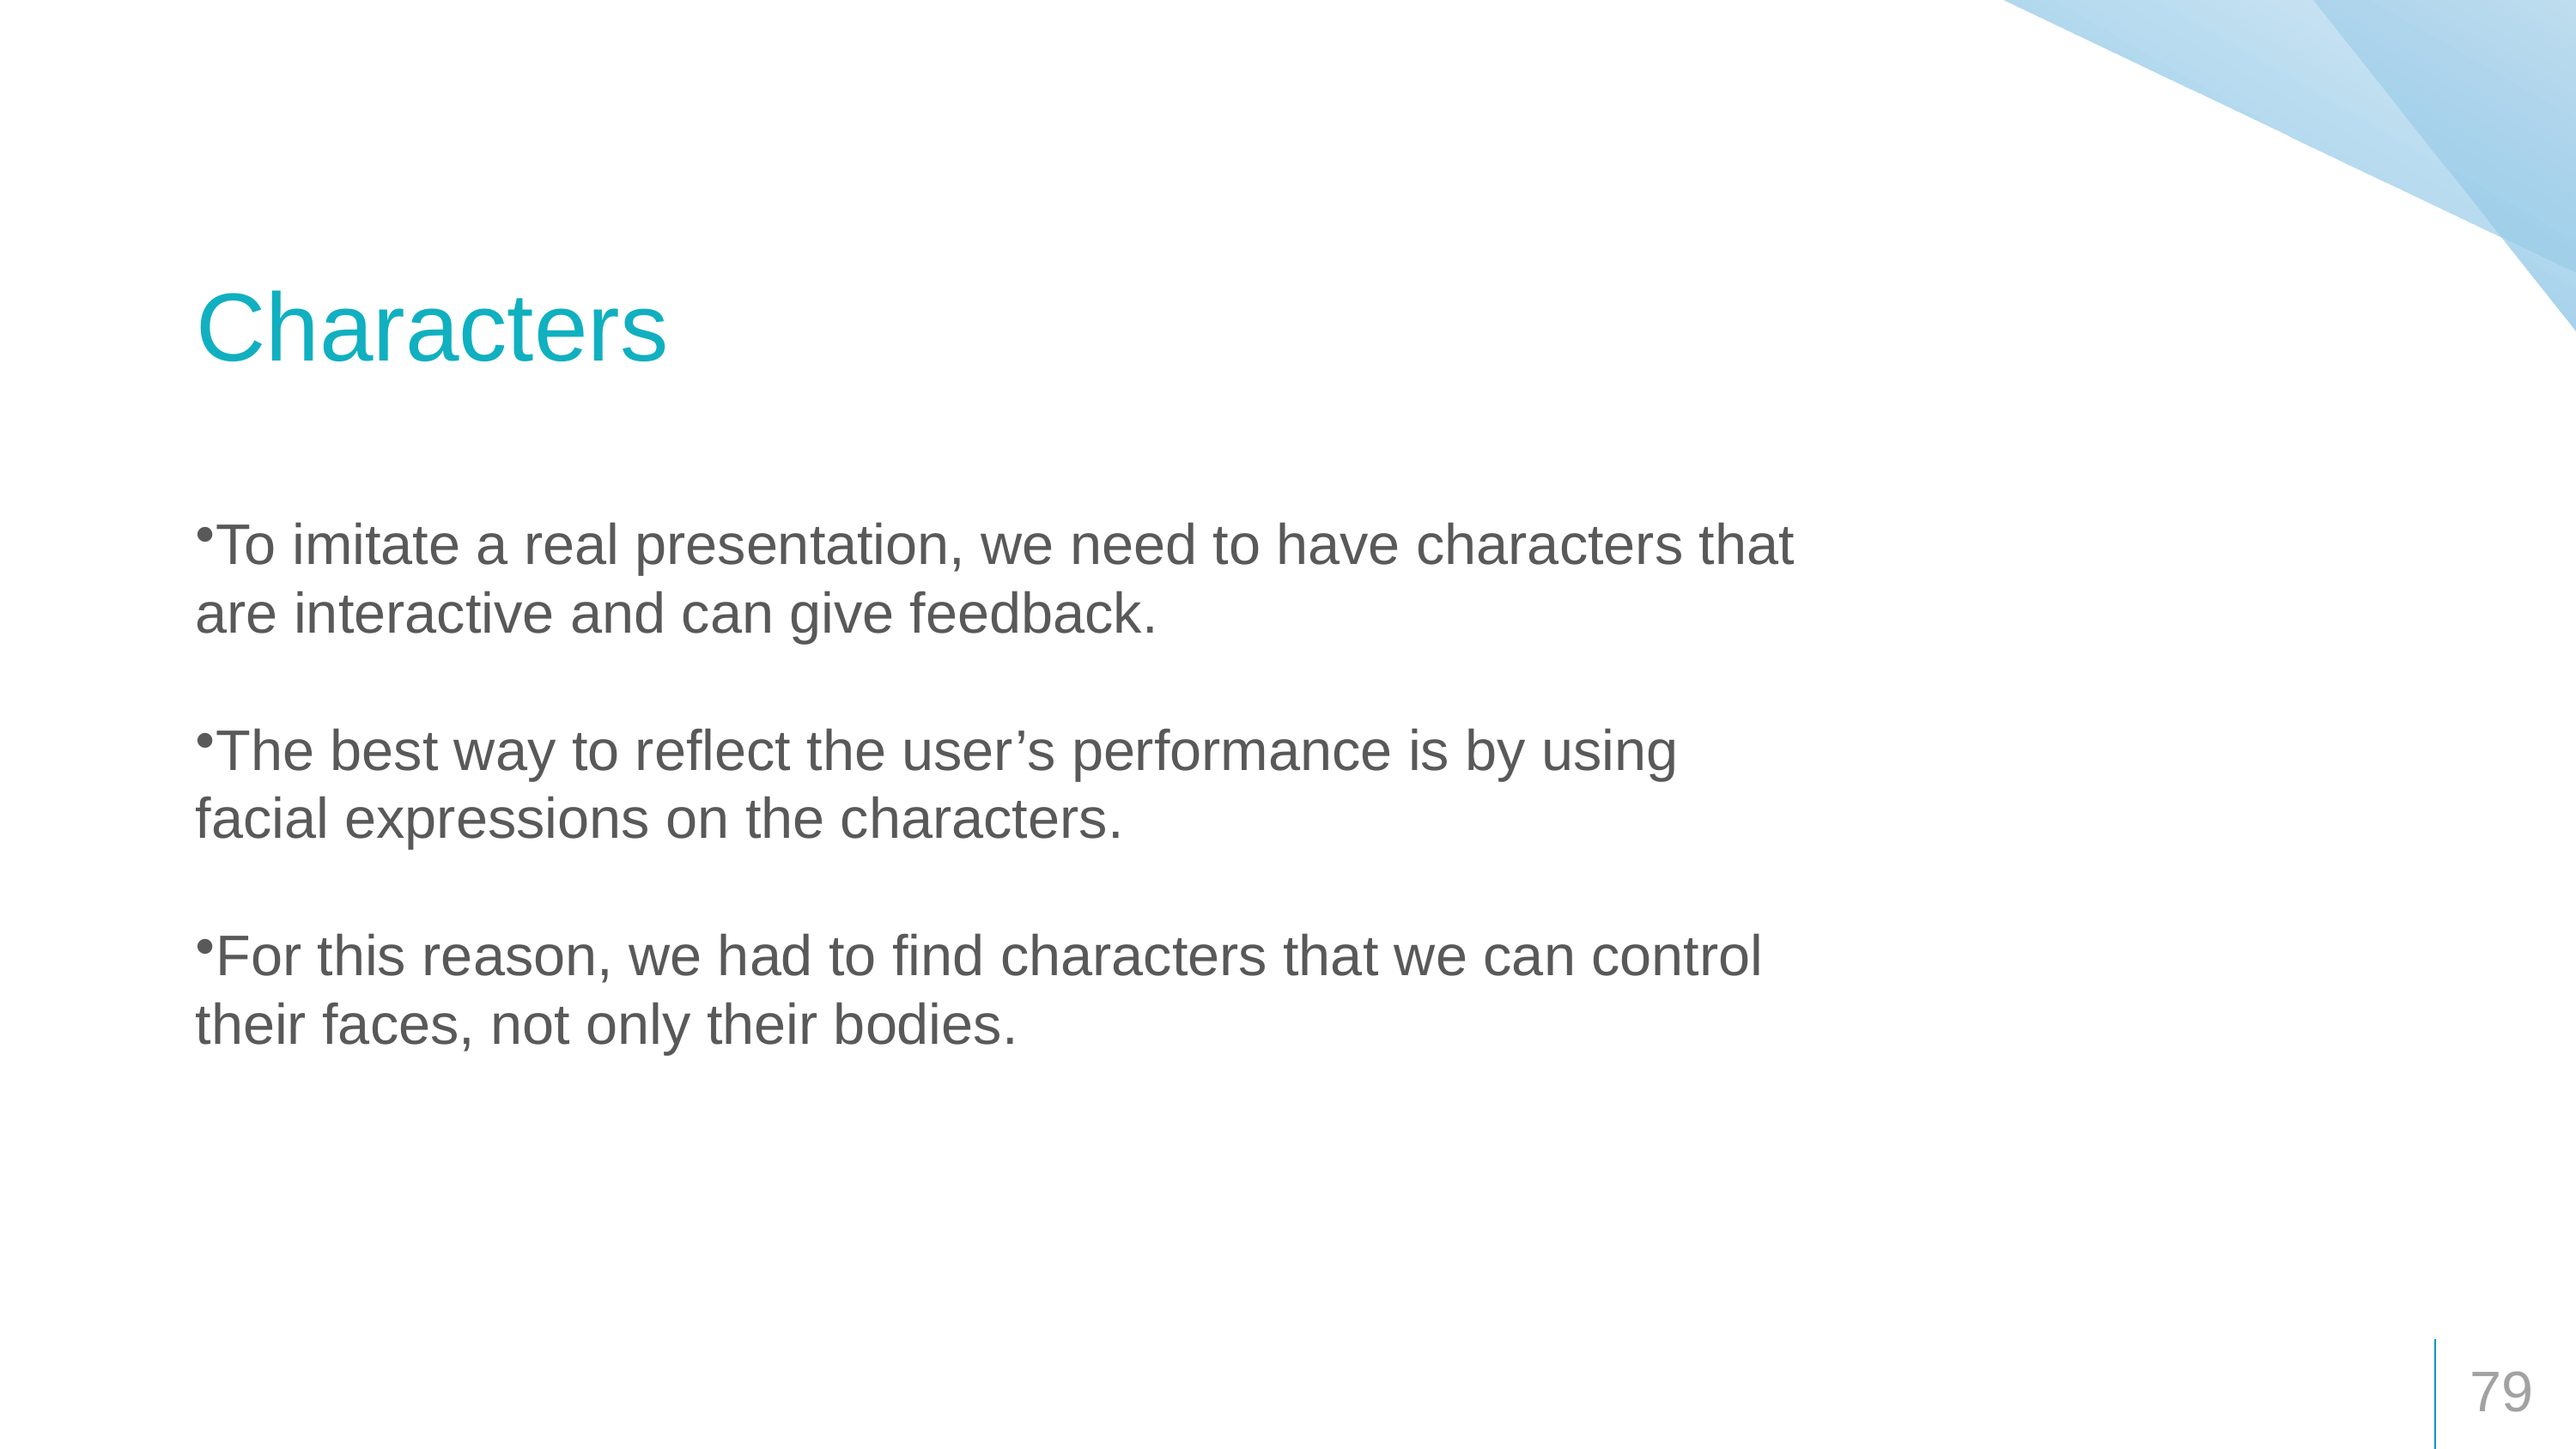

Characters

To imitate a real presentation, we need to have characters that are interactive and can give feedback.

The best way to reflect the user’s performance is by using facial expressions on the characters.

For this reason, we had to find characters that we can control their faces, not only their bodies.

79